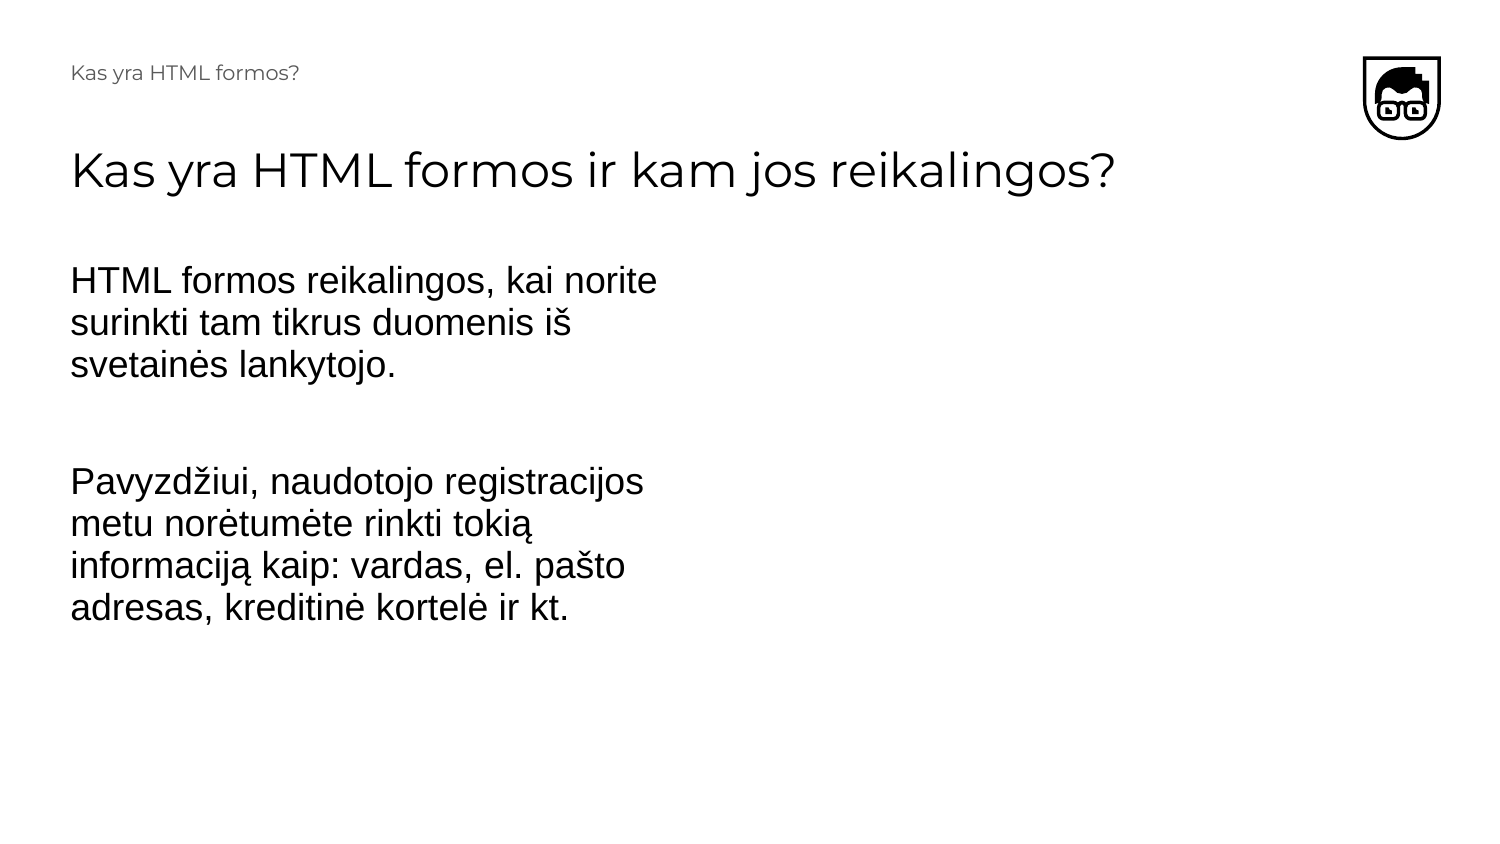

Kas yra HTML formos?
# Kas yra HTML formos ir kam jos reikalingos?
HTML formos reikalingos, kai norite surinkti tam tikrus duomenis iš svetainės lankytojo.

Pavyzdžiui, naudotojo registracijos metu norėtumėte rinkti tokią informaciją kaip: vardas, el. pašto adresas, kreditinė kortelė ir kt.